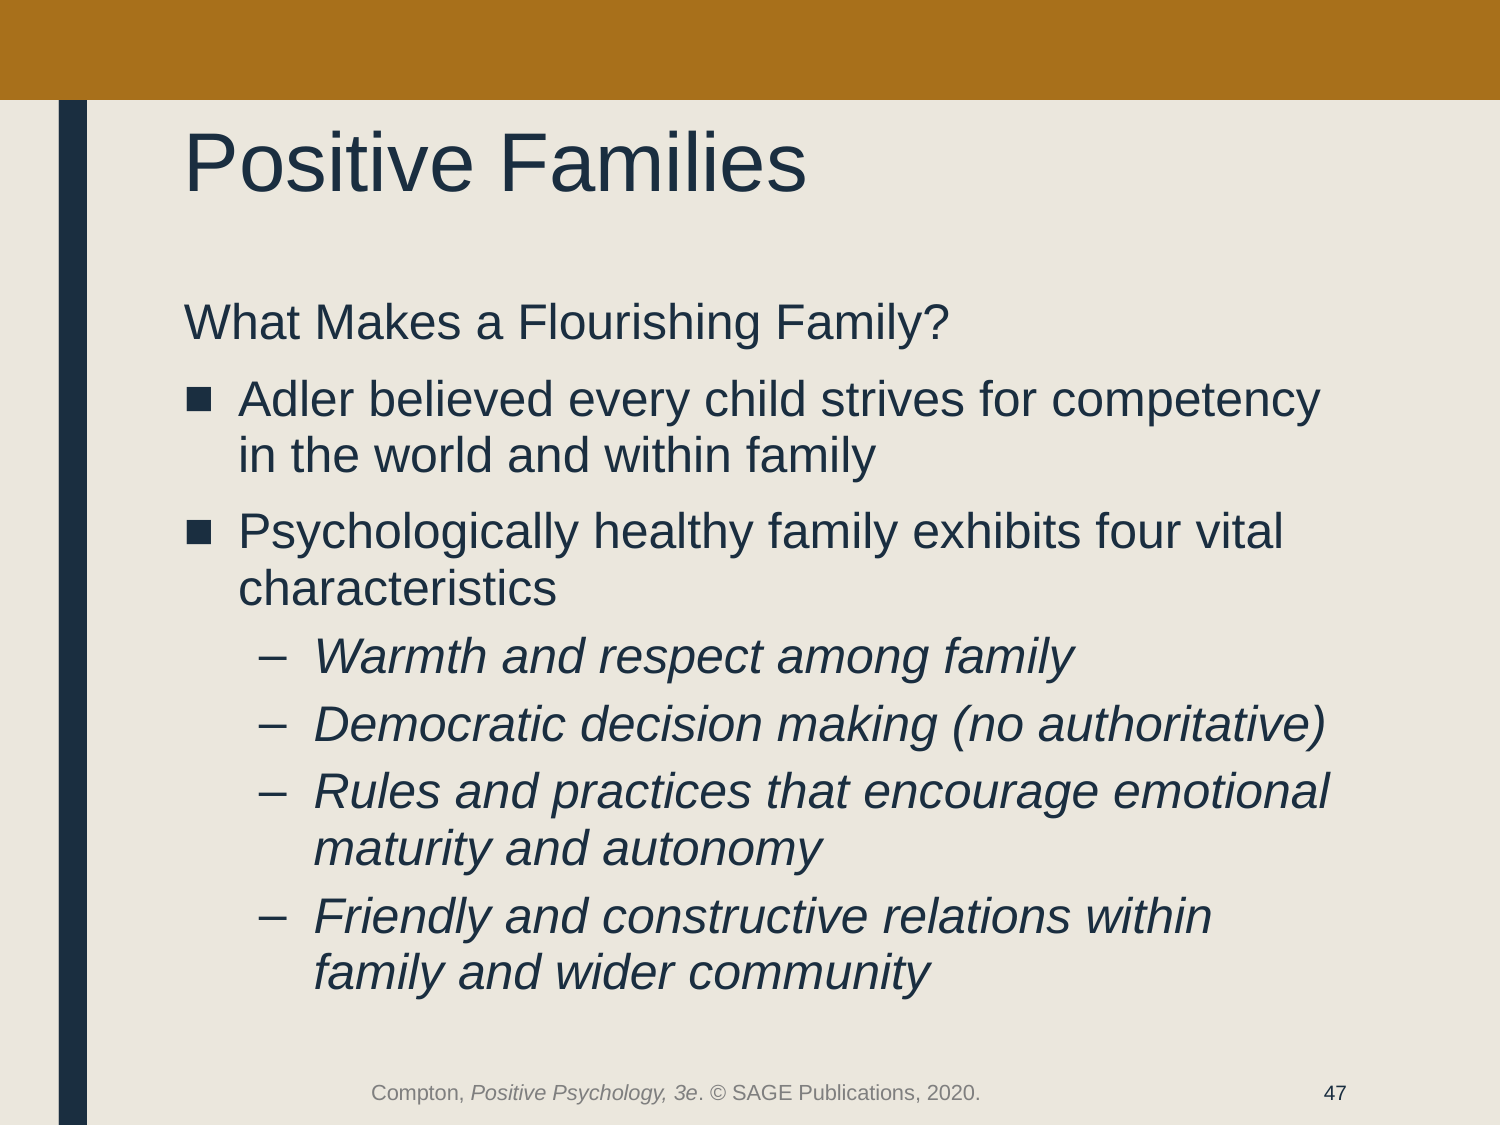

# Positive Families
What Makes a Flourishing Family?
Adler believed every child strives for competency in the world and within family
Psychologically healthy family exhibits four vital characteristics
Warmth and respect among family
Democratic decision making (no authoritative)
Rules and practices that encourage emotional maturity and autonomy
Friendly and constructive relations within family and wider community
Compton, Positive Psychology, 3e. © SAGE Publications, 2020.
47